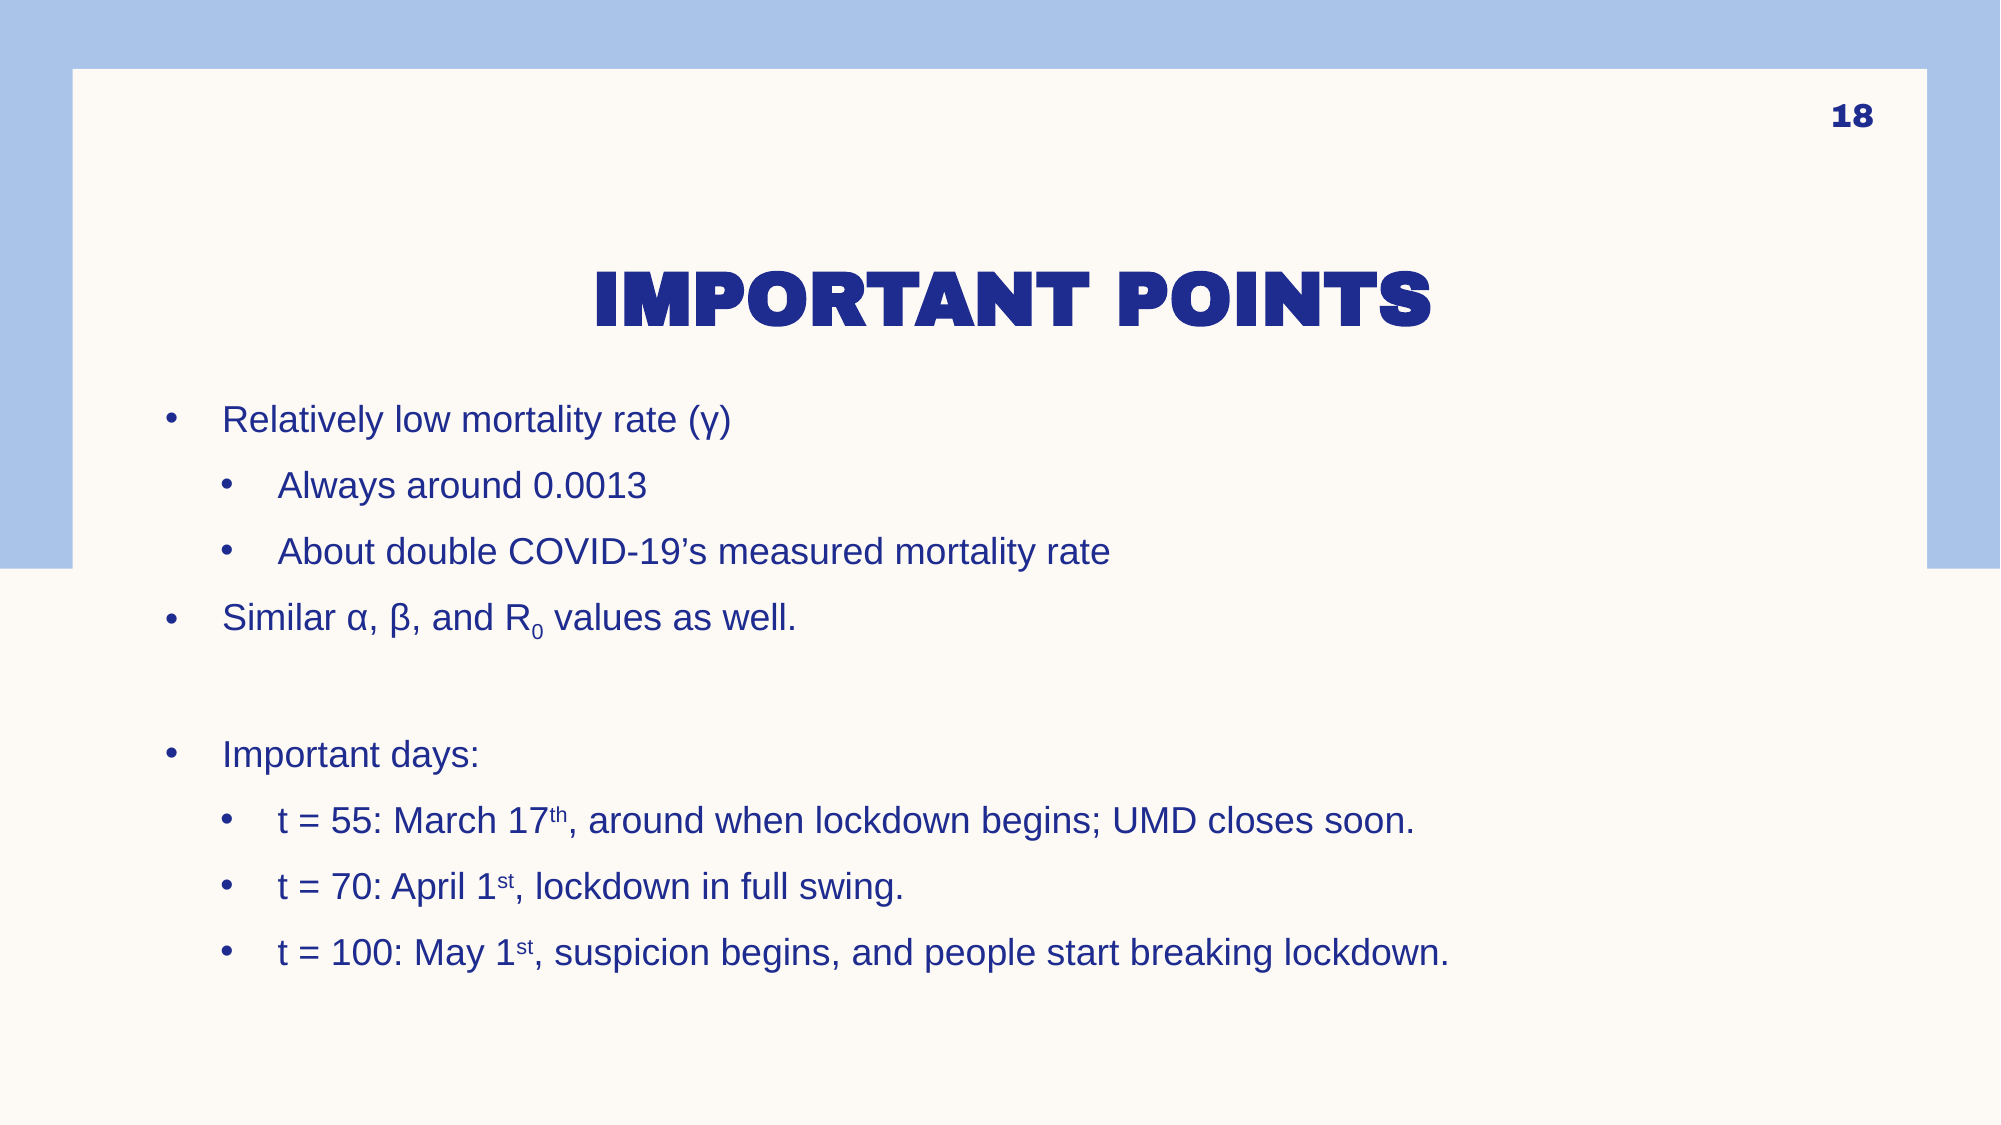

18
# Important Points
Relatively low mortality rate (γ)
Always around 0.0013
About double COVID-19’s measured mortality rate
Similar α, β, and R0 values as well.

Important days:
t = 55: March 17th, around when lockdown begins; UMD closes soon.
t = 70: April 1st, lockdown in full swing.
t = 100: May 1st, suspicion begins, and people start breaking lockdown.